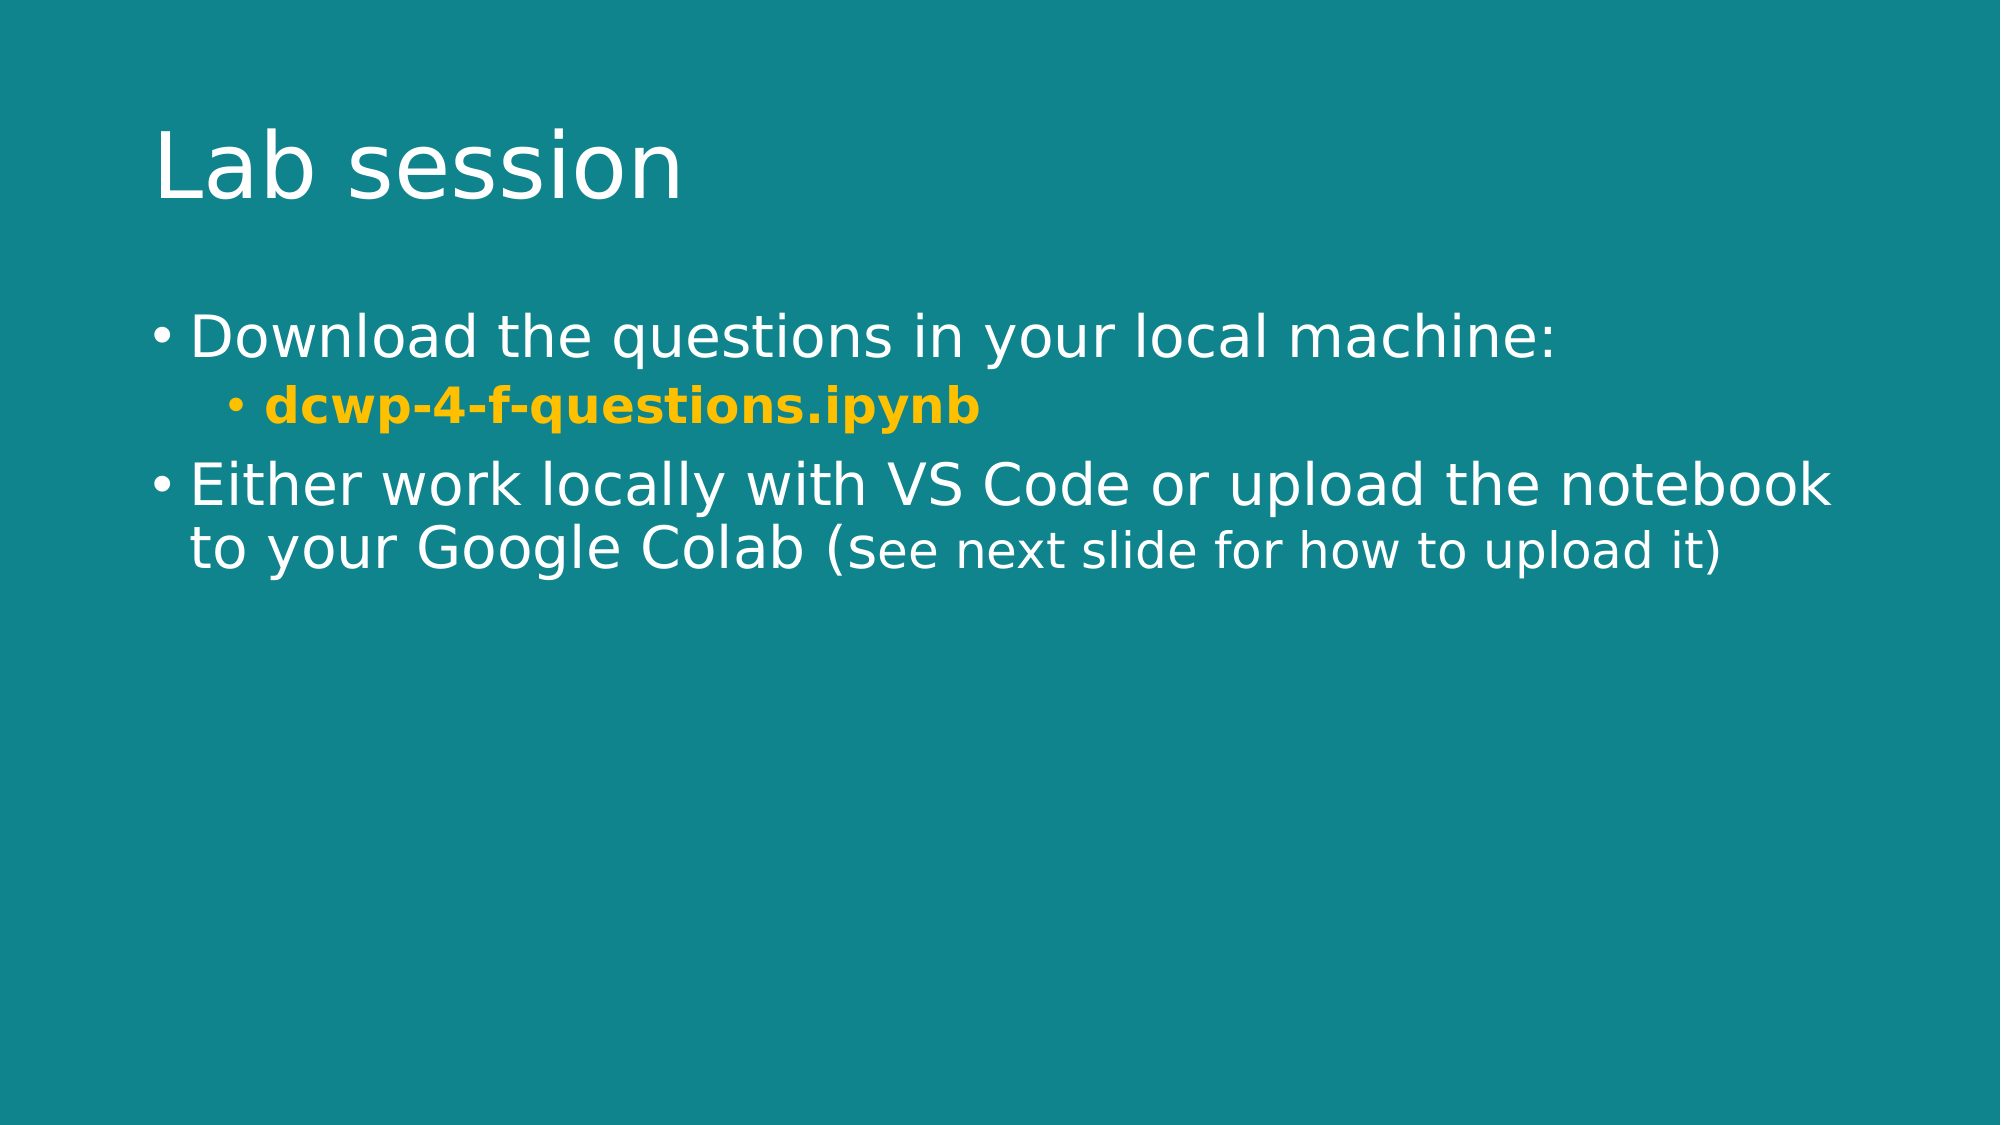

# Lab session
Download the questions in your local machine:
dcwp-4-f-questions.ipynb
Either work locally with VS Code or upload the notebook to your Google Colab (see next slide for how to upload it)